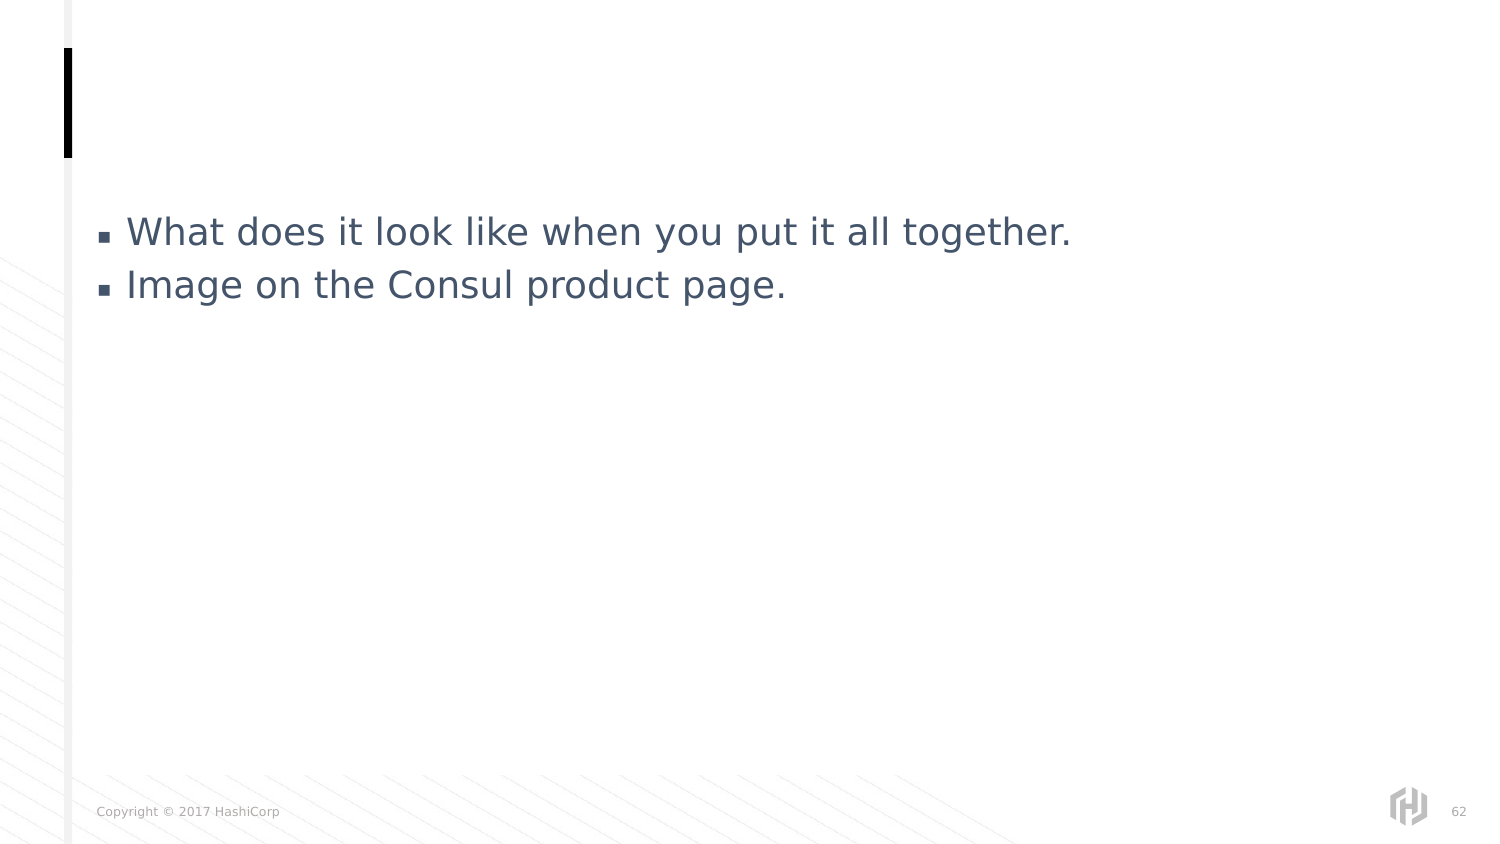

#
What does it look like when you put it all together.
Image on the Consul product page.
62